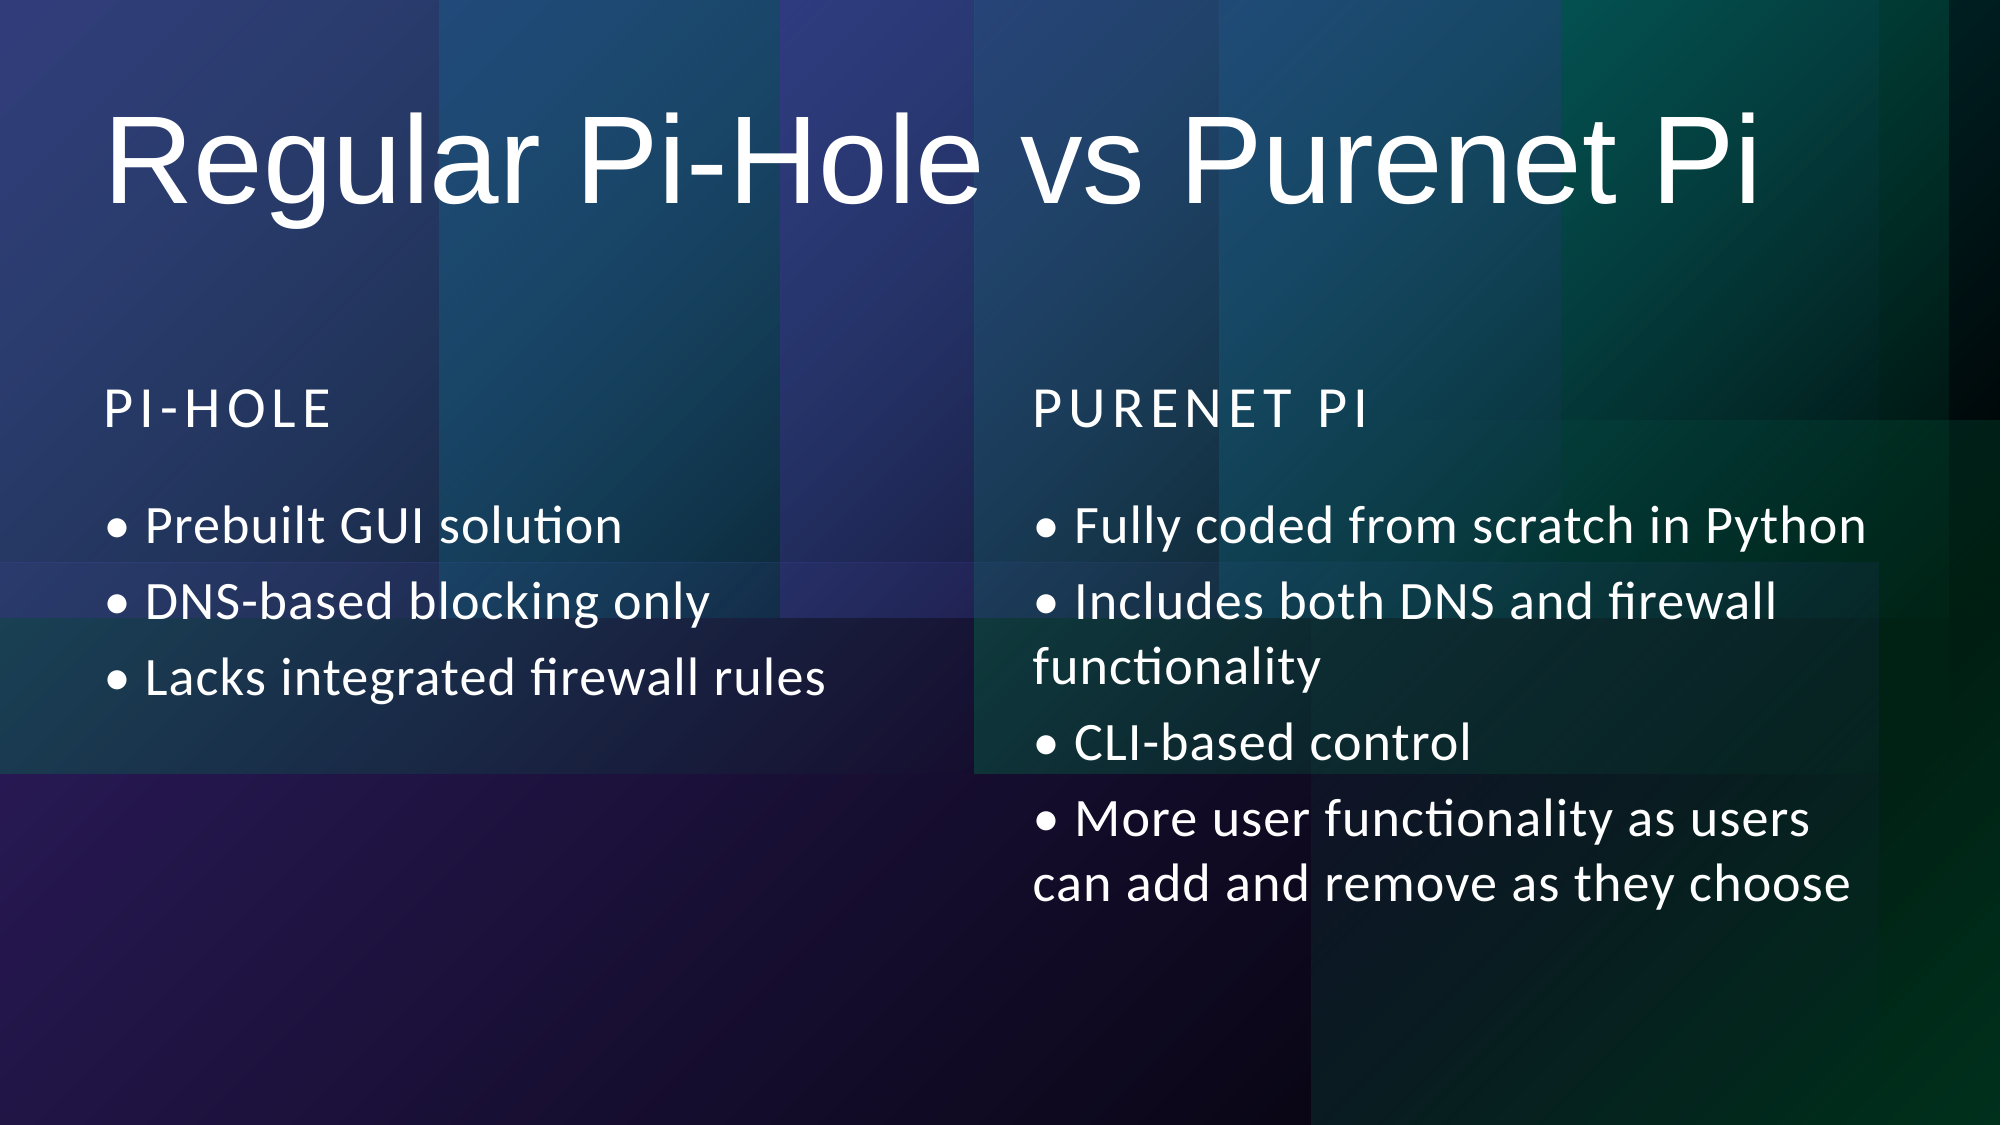

# Regular Pi-Hole vs Purenet Pi
Purenet Pi
Pi-Hole
• Prebuilt GUI solution
• DNS-based blocking only
• Lacks integrated firewall rules
• Fully coded from scratch in Python
• Includes both DNS and firewall functionality
• CLI-based control
• More user functionality as users  can add and remove as they choose